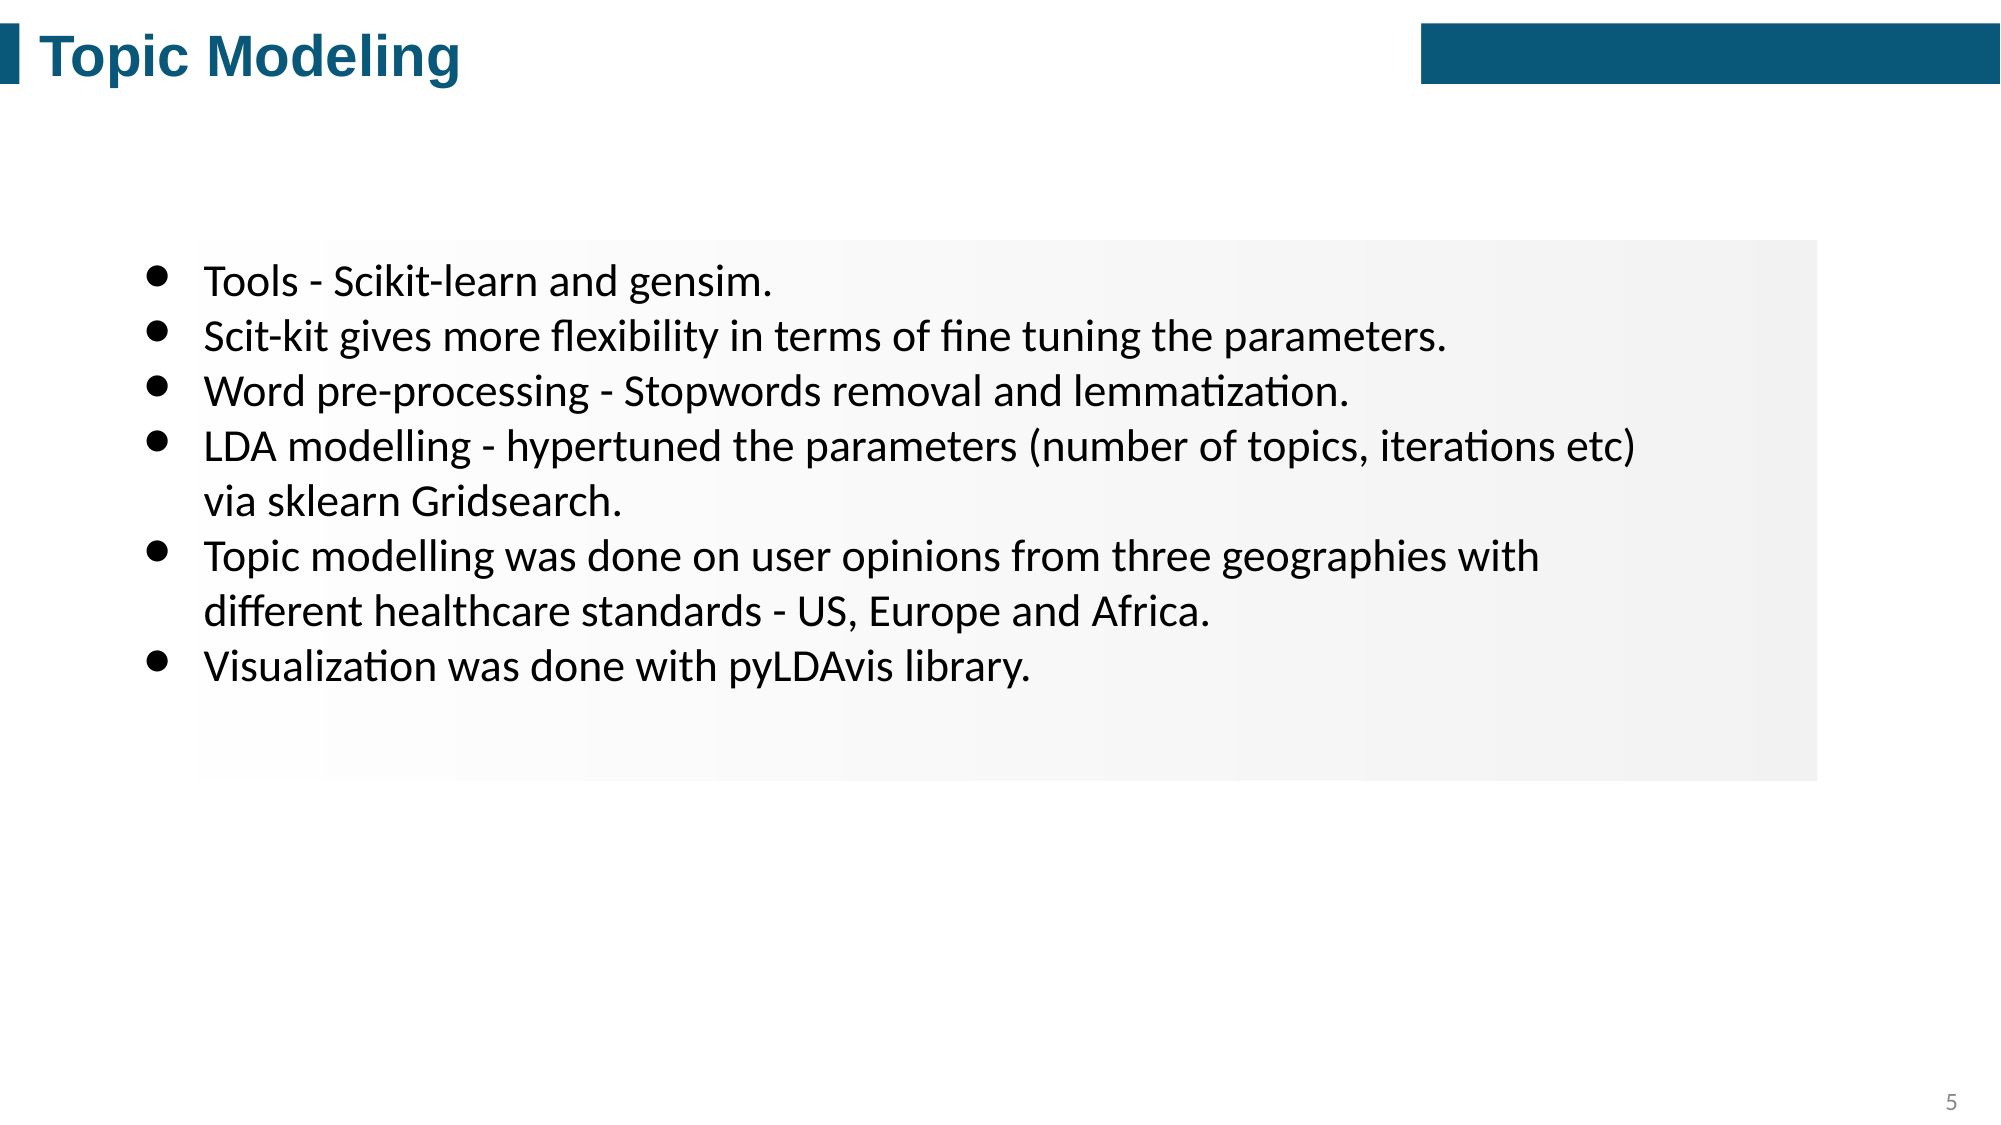

Topic Modeling

Tools - Scikit-learn and gensim.
Scit-kit gives more flexibility in terms of fine tuning the parameters.
Word pre-processing - Stopwords removal and lemmatization.
LDA modelling - hypertuned the parameters (number of topics, iterations etc) via sklearn Gridsearch.
Topic modelling was done on user opinions from three geographies with different healthcare standards - US, Europe and Africa.
Visualization was done with pyLDAvis library.

5